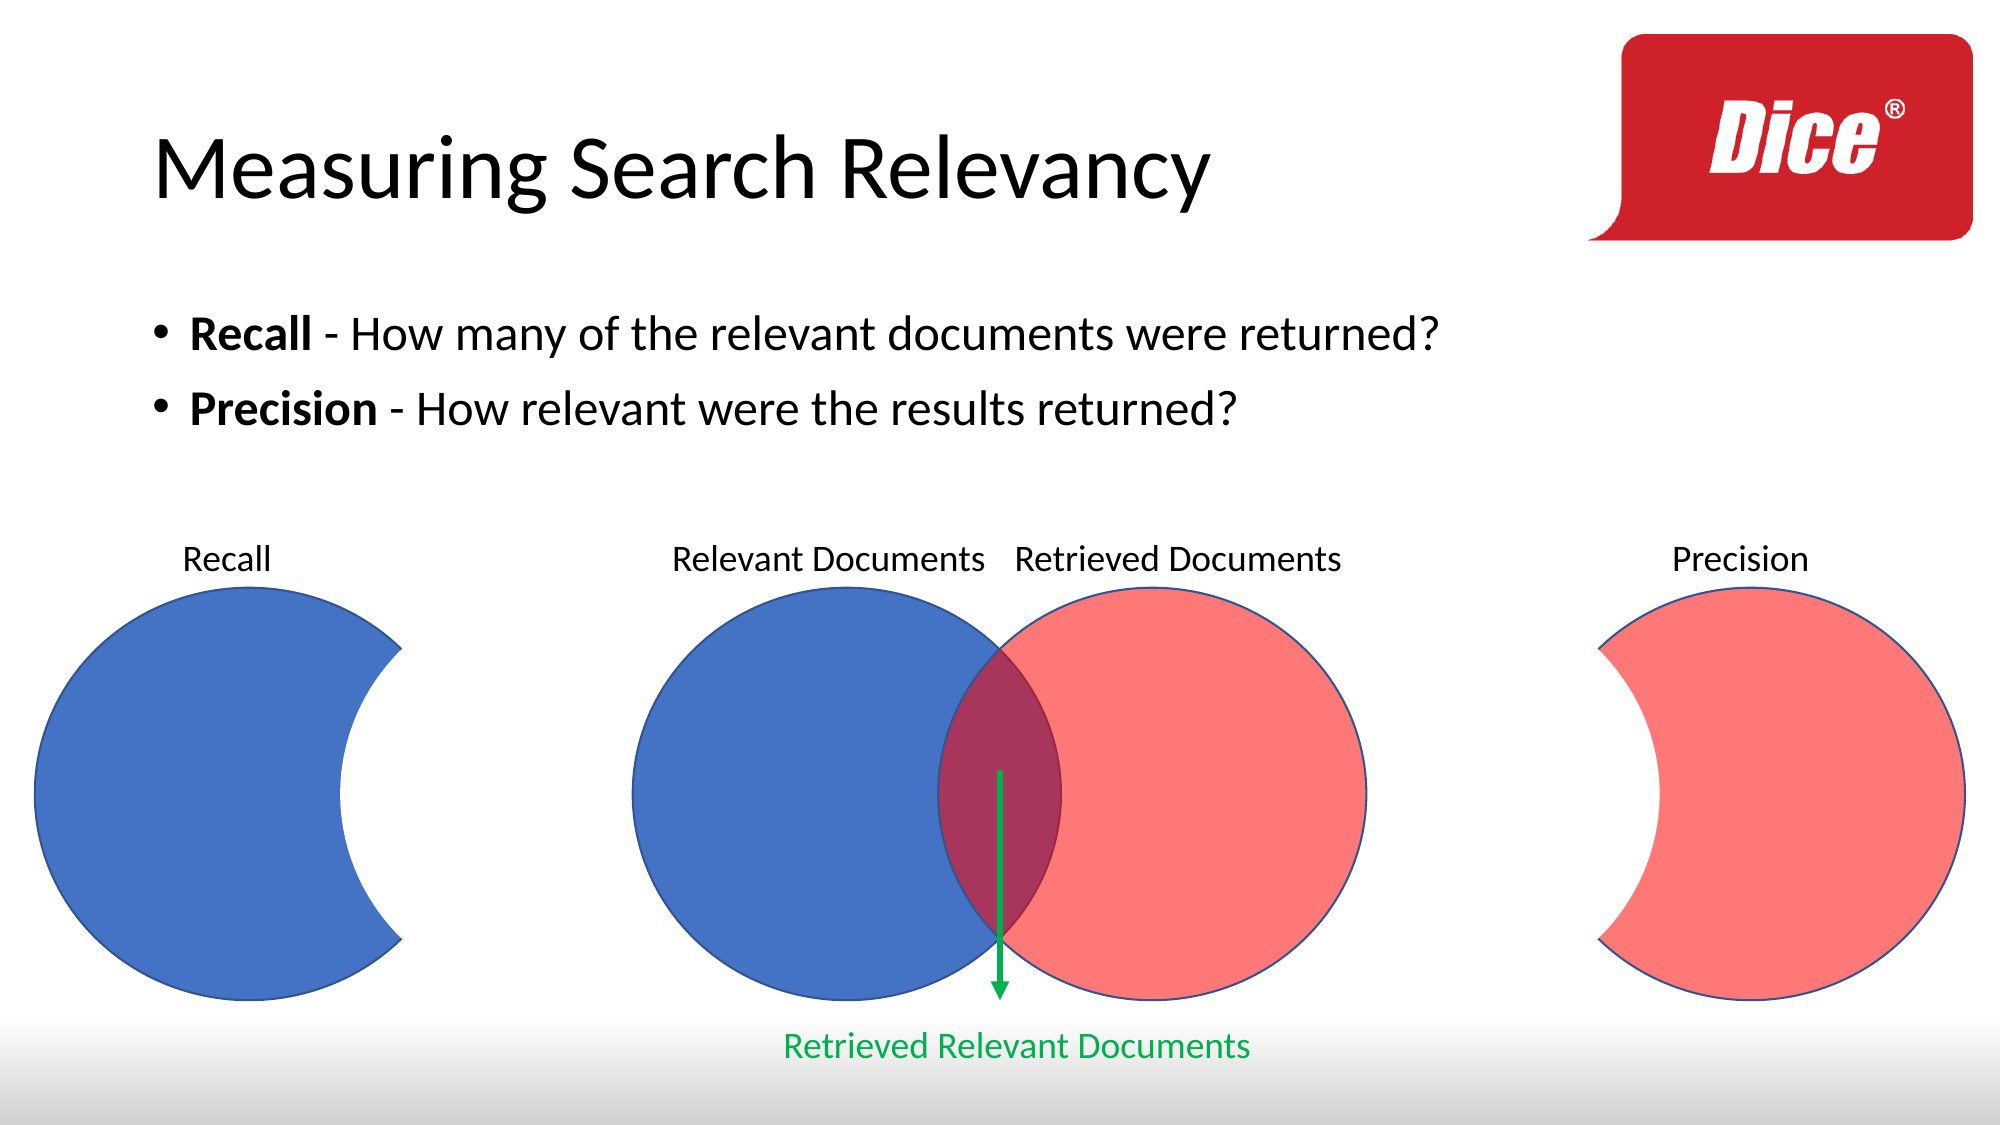

# Measuring Search Relevancy
Recall - How many of the relevant documents were returned?
Precision - How relevant were the results returned?
Recall
Relevant Documents
Retrieved Documents
Precision

Retrieved Relevant Documents